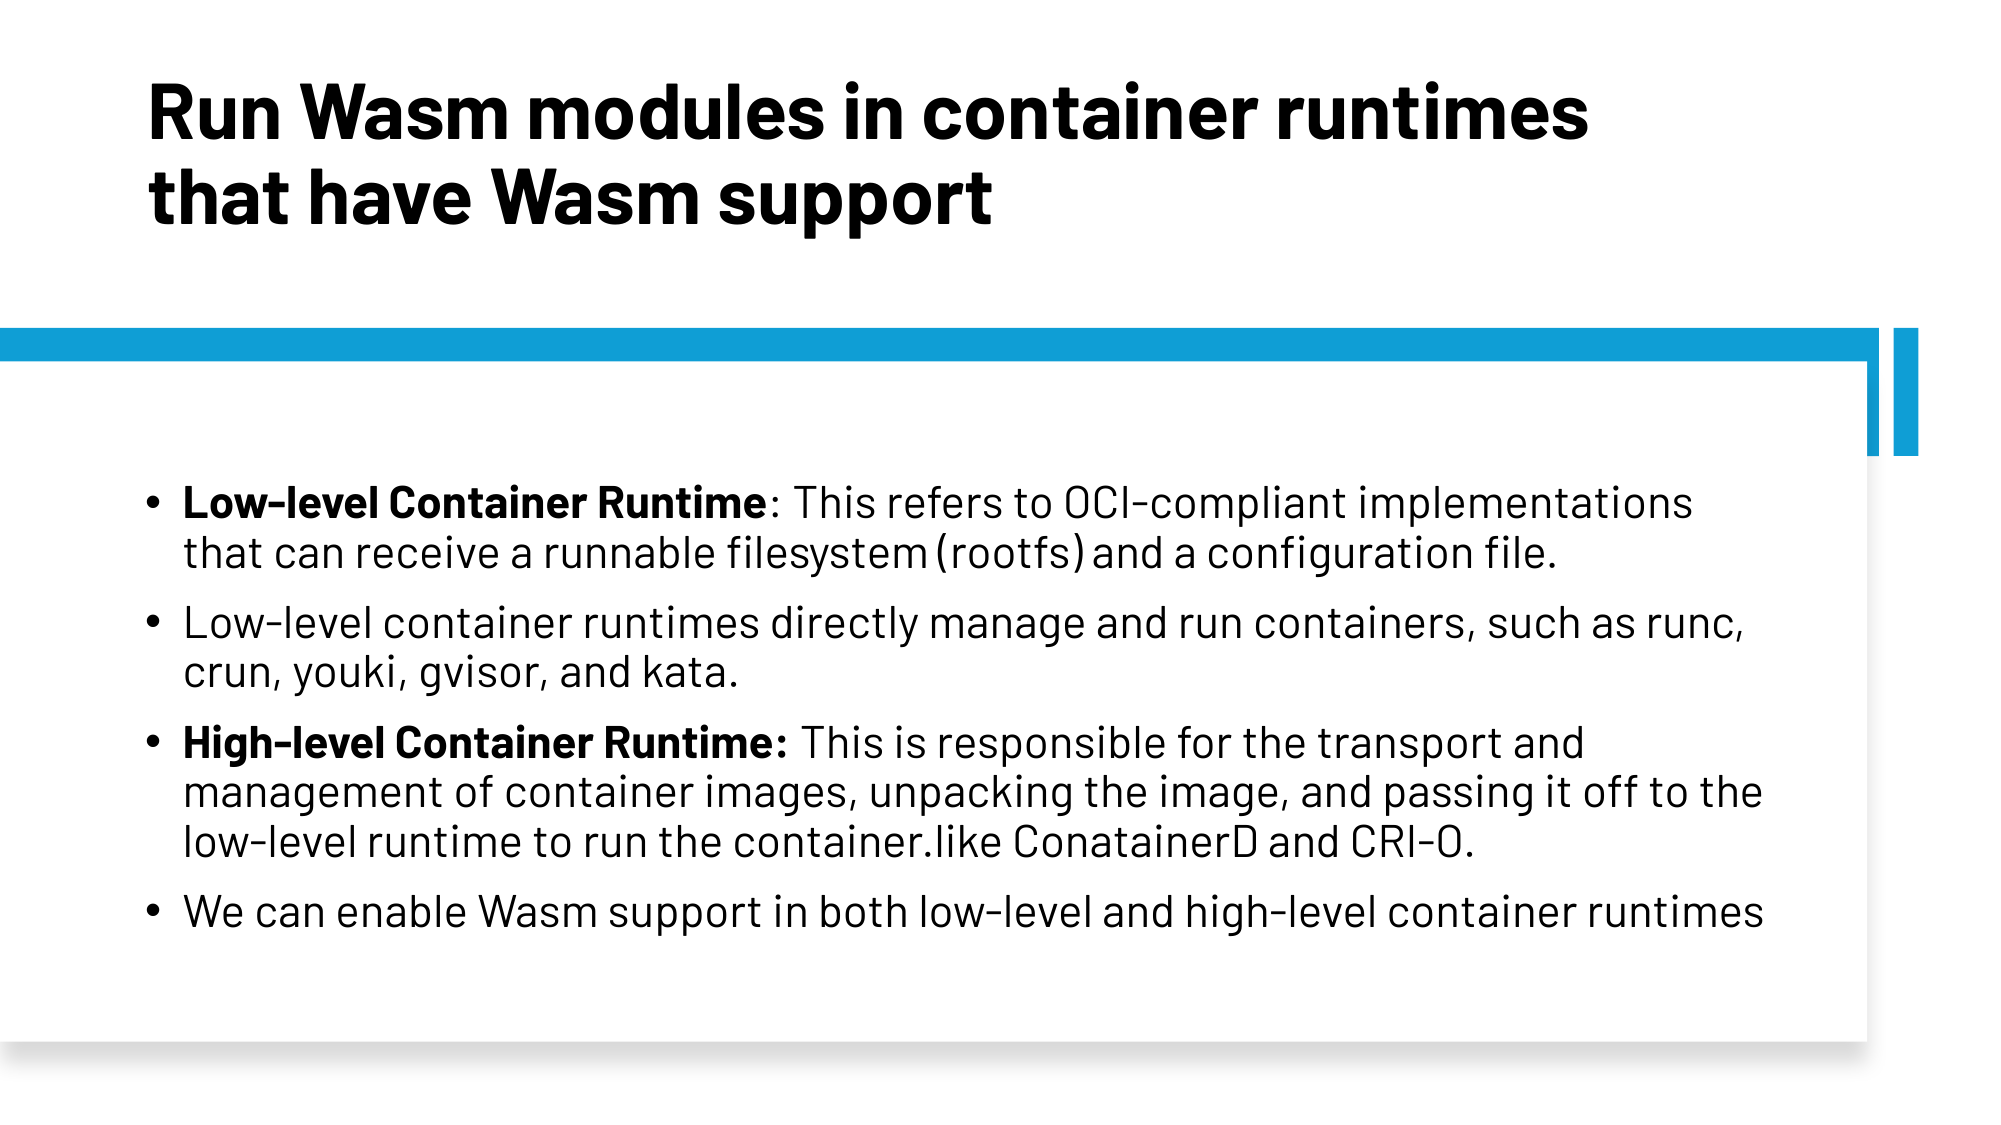

# Run Wasm modules in container runtimes that have Wasm support

Low-level Container Runtime: This refers to OCI-compliant implementations that can receive a runnable filesystem (rootfs) and a configuration file.
Low-level container runtimes directly manage and run containers, such as runc, crun, youki, gvisor, and kata.
High-level Container Runtime: This is responsible for the transport and management of container images, unpacking the image, and passing it off to the low-level runtime to run the container.like ConatainerD and CRI-O.
We can enable Wasm support in both low-level and high-level container runtimes